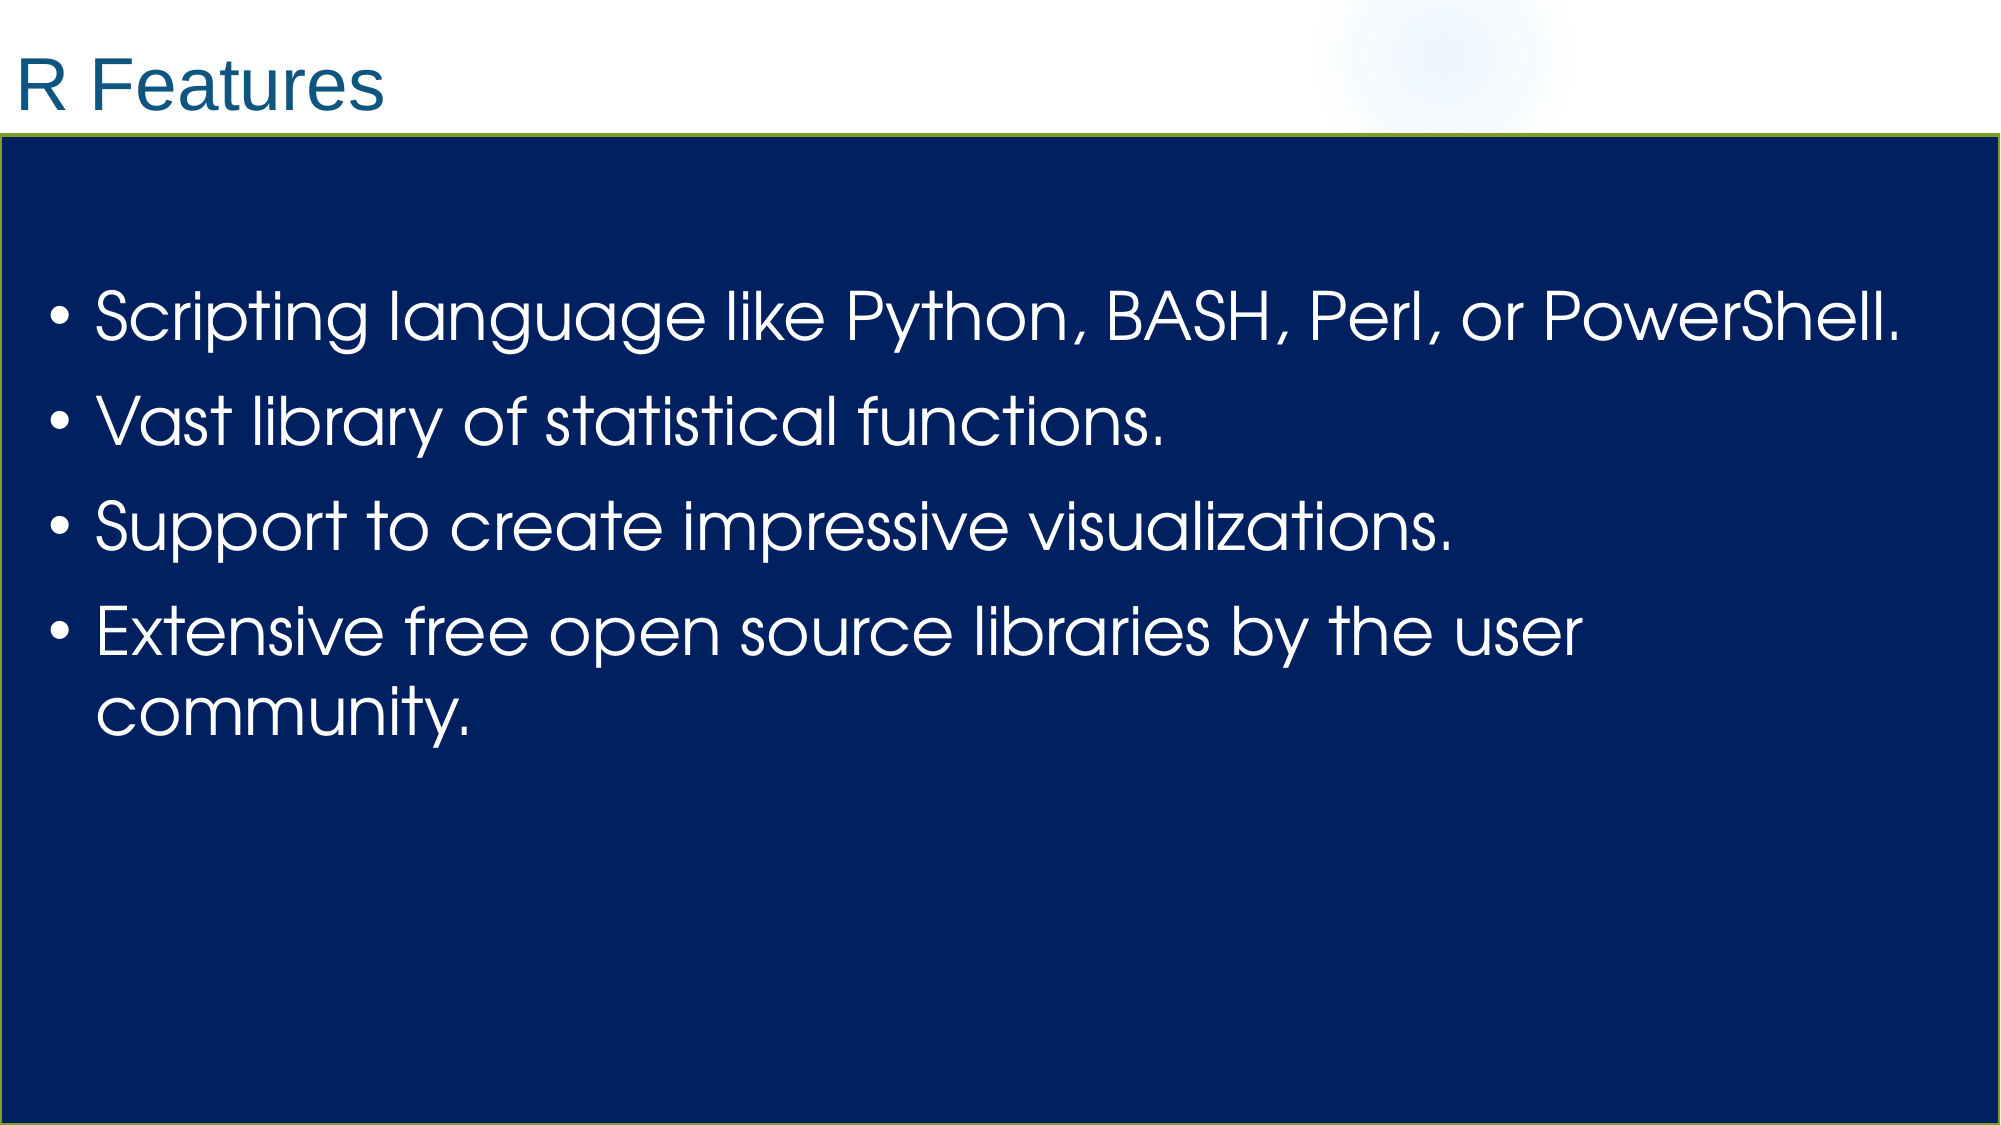

R Features

Scripting language like Python, BASH, Perl, or PowerShell.
Vast library of statistical functions.
Support to create impressive visualizations.
Extensive free open source libraries by the user community.